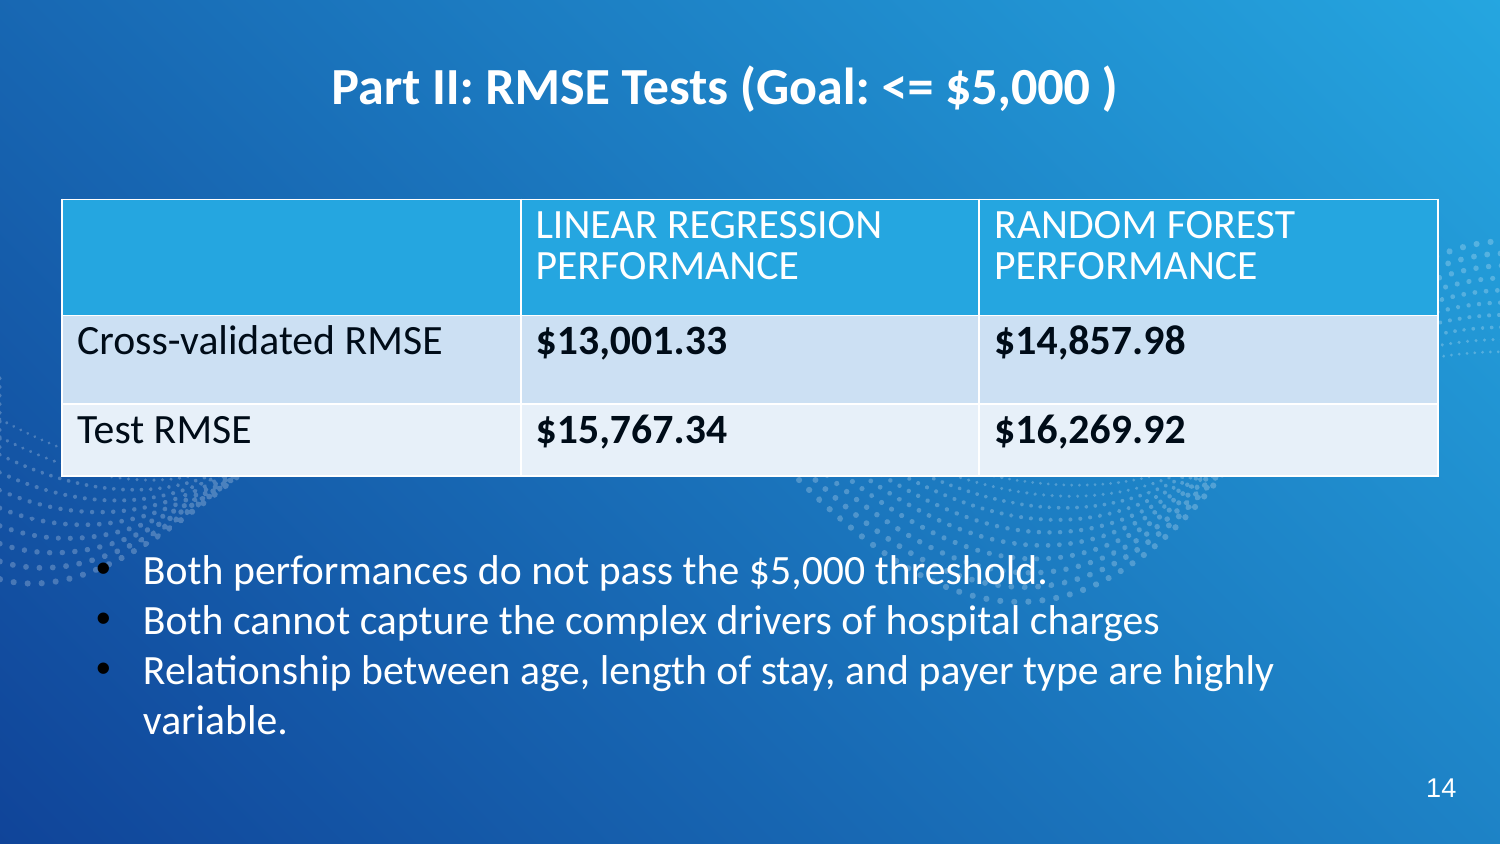

Part II: RMSE Tests (Goal: <= $5,000 )
|  | LINEAR REGRESSION PERFORMANCE | RANDOM FOREST PERFORMANCE |
| --- | --- | --- |
| Cross-validated RMSE | $13,001.33 | $14,857.98 |
| Test RMSE | $15,767.34 | $16,269.92 |
Both performances do not pass the $5,000 threshold.
Both cannot capture the complex drivers of hospital charges
Relationship between age, length of stay, and payer type are highly variable.
14